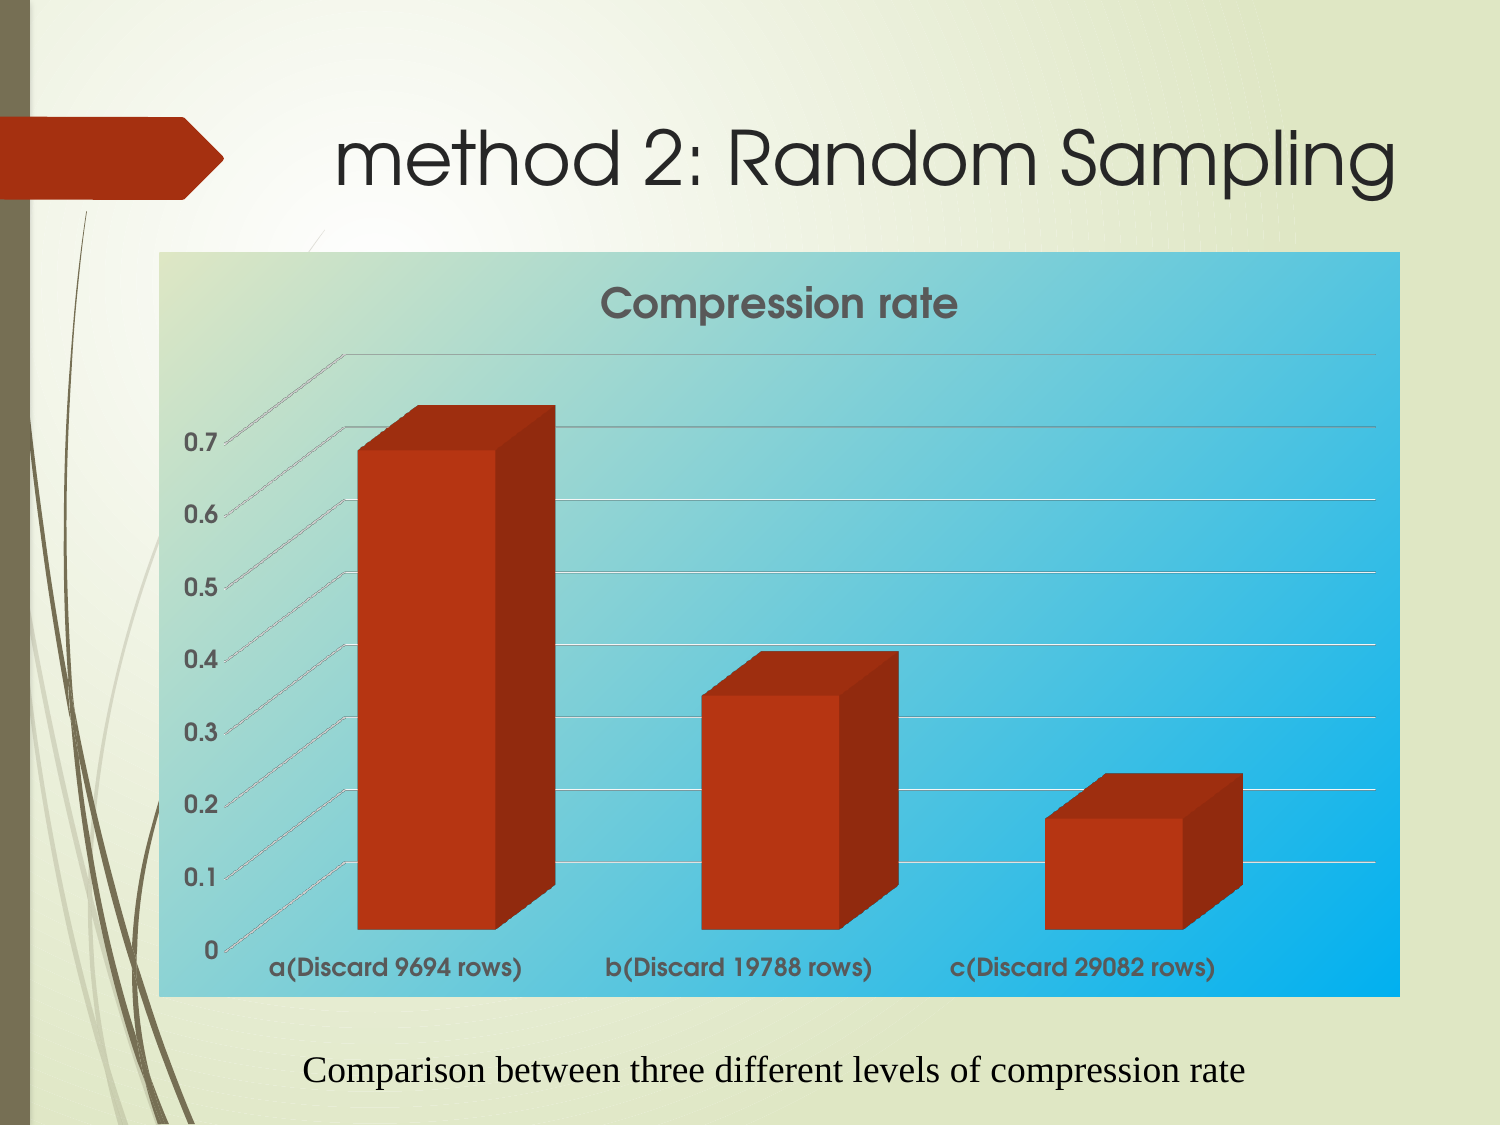

# method 2: Random Sampling

[unsupported chart]

Comparison between three different levels of compression rate